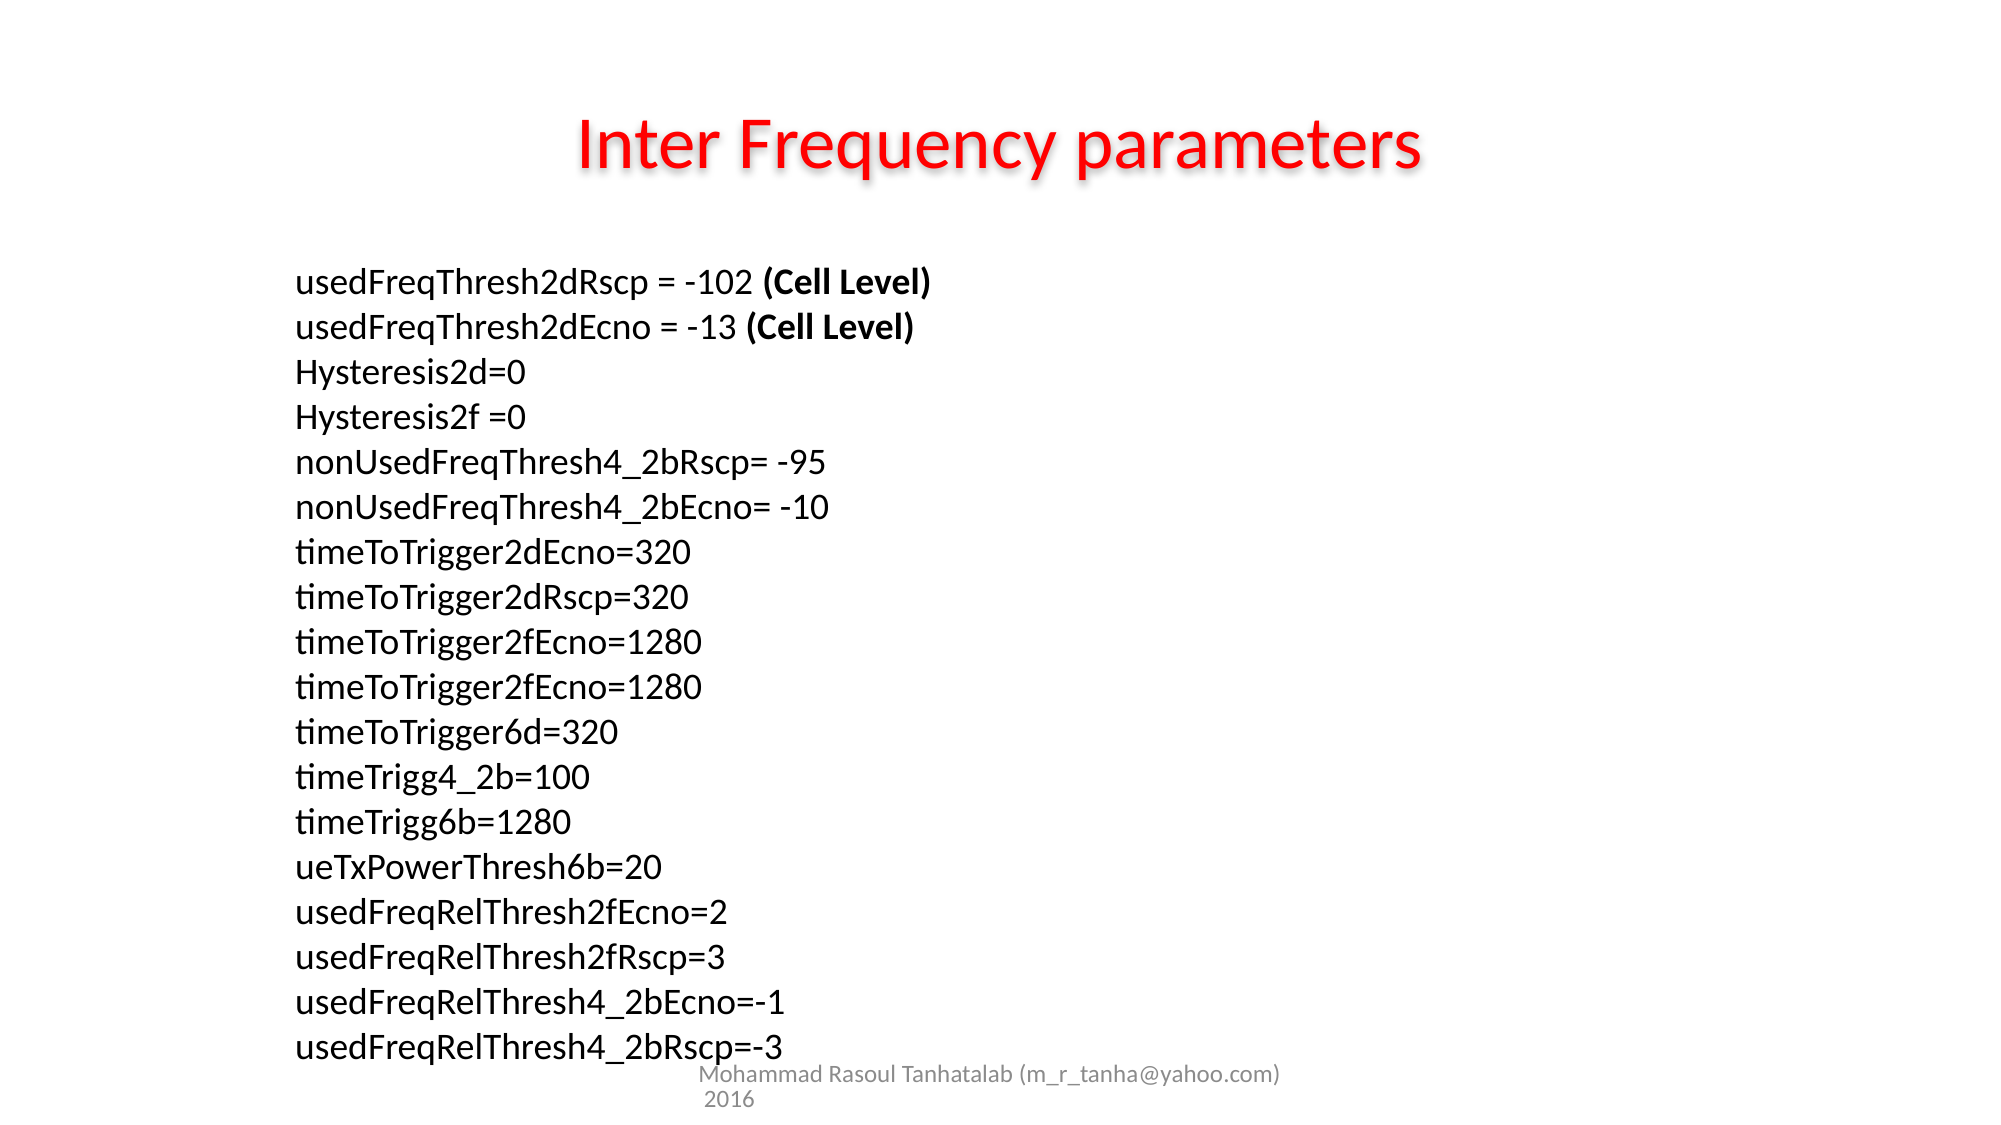

# Inter Frequency parameters
usedFreqThresh2dRscp = -102 (Cell Level)
usedFreqThresh2dEcno = -13 (Cell Level)
Hysteresis2d=0
Hysteresis2f =0
nonUsedFreqThresh4_2bRscp= -95
nonUsedFreqThresh4_2bEcno= -10
timeToTrigger2dEcno=320
timeToTrigger2dRscp=320
timeToTrigger2fEcno=1280
timeToTrigger2fEcno=1280
timeToTrigger6d=320
timeTrigg4_2b=100
timeTrigg6b=1280
ueTxPowerThresh6b=20
usedFreqRelThresh2fEcno=2
usedFreqRelThresh2fRscp=3
usedFreqRelThresh4_2bEcno=-1
usedFreqRelThresh4_2bRscp=-3

Mohammad Rasoul Tanhatalab (m_r_tanha@yahoo.com)    2016